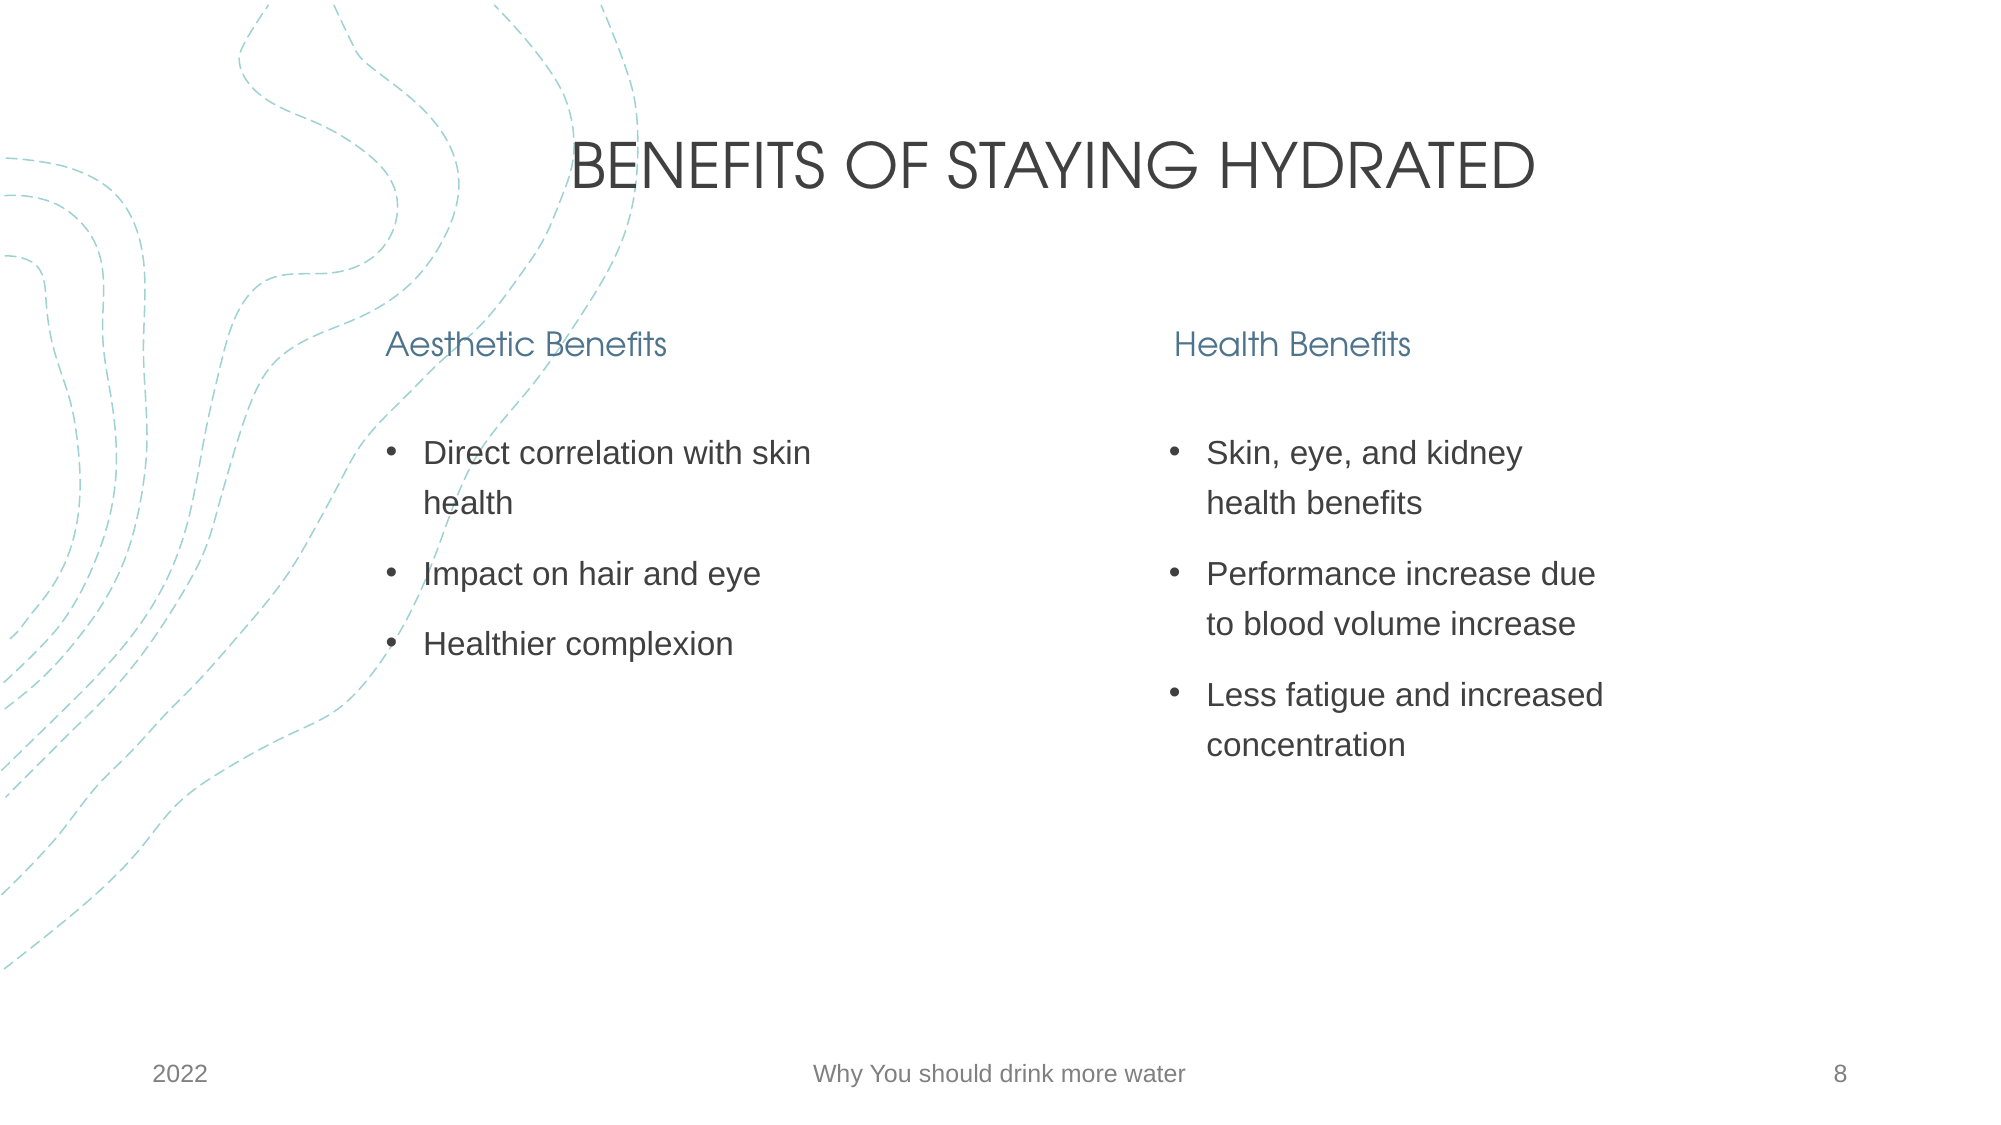

# Benefits of staying hydrated
Aesthetic Benefits
Health Benefits
Direct correlation with skin health
Impact on hair and eye
Healthier complexion

Skin, eye, and kidney health benefits
Performance increase due to blood volume increase
Less fatigue and increased concentration

2022
Why You should drink more water
8